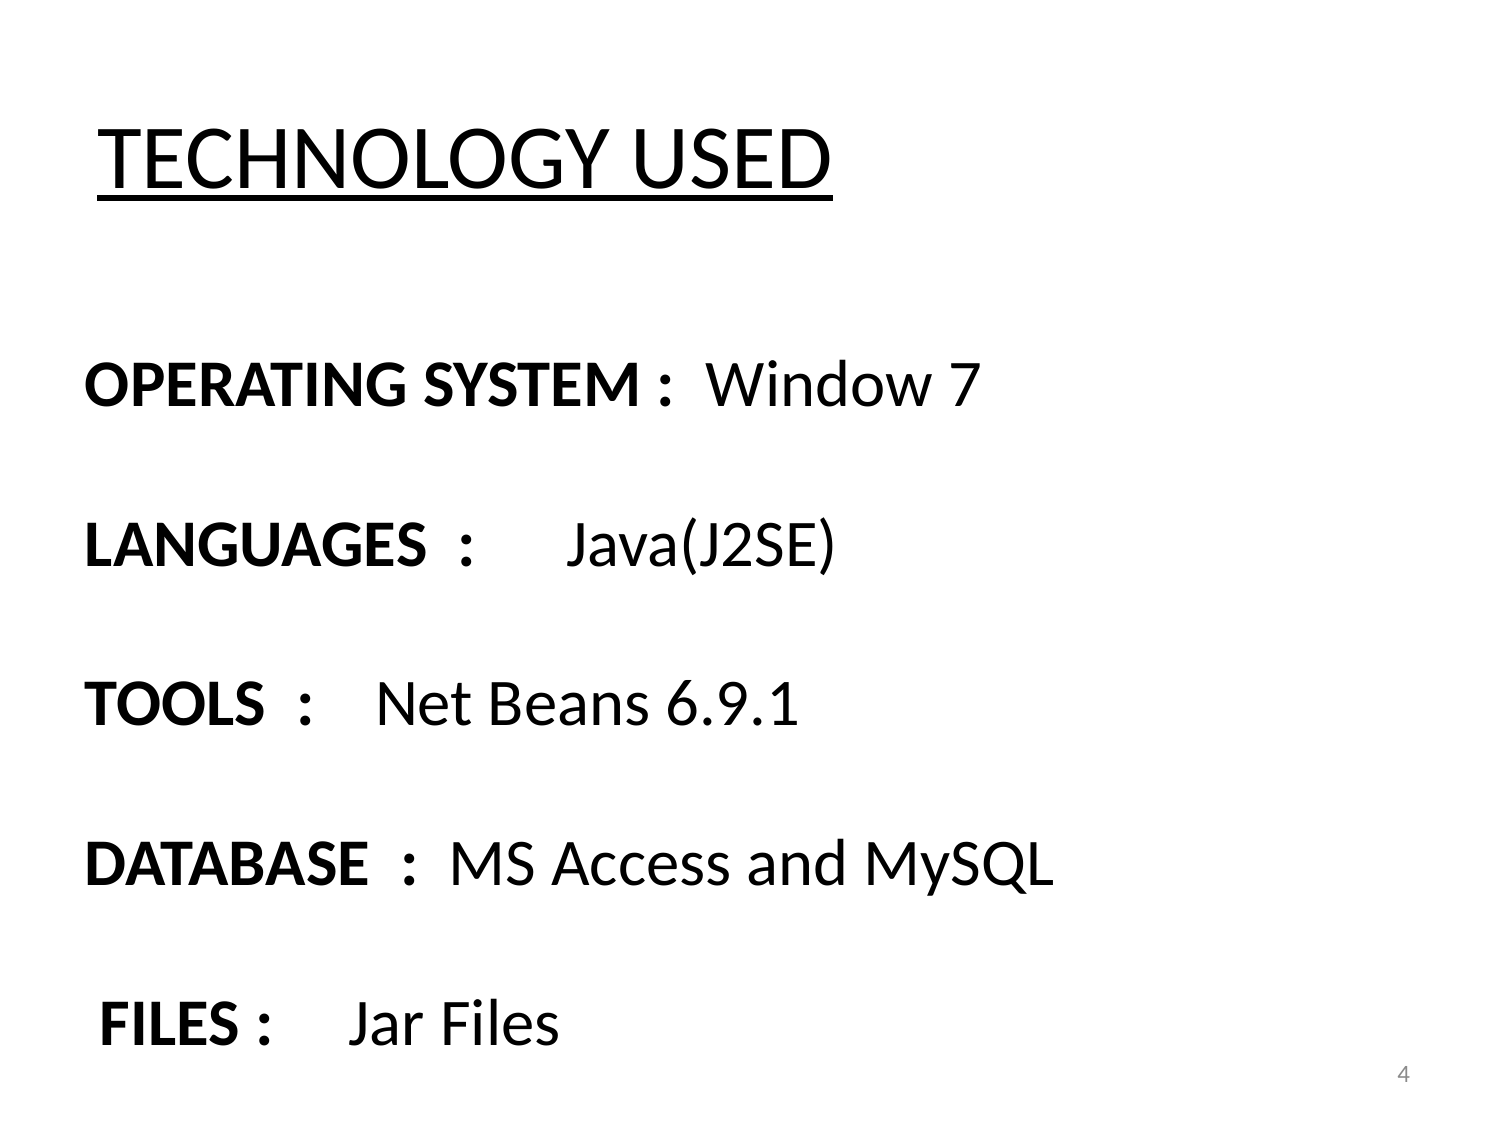

# TECHNOLOGY USED

Operating system :  Window 7

Languages  :      Java(J2SE)

Tools  :    Net Beans 6.9.1

Database  :  MS Access and MySQL

 files :     Jar Files
4